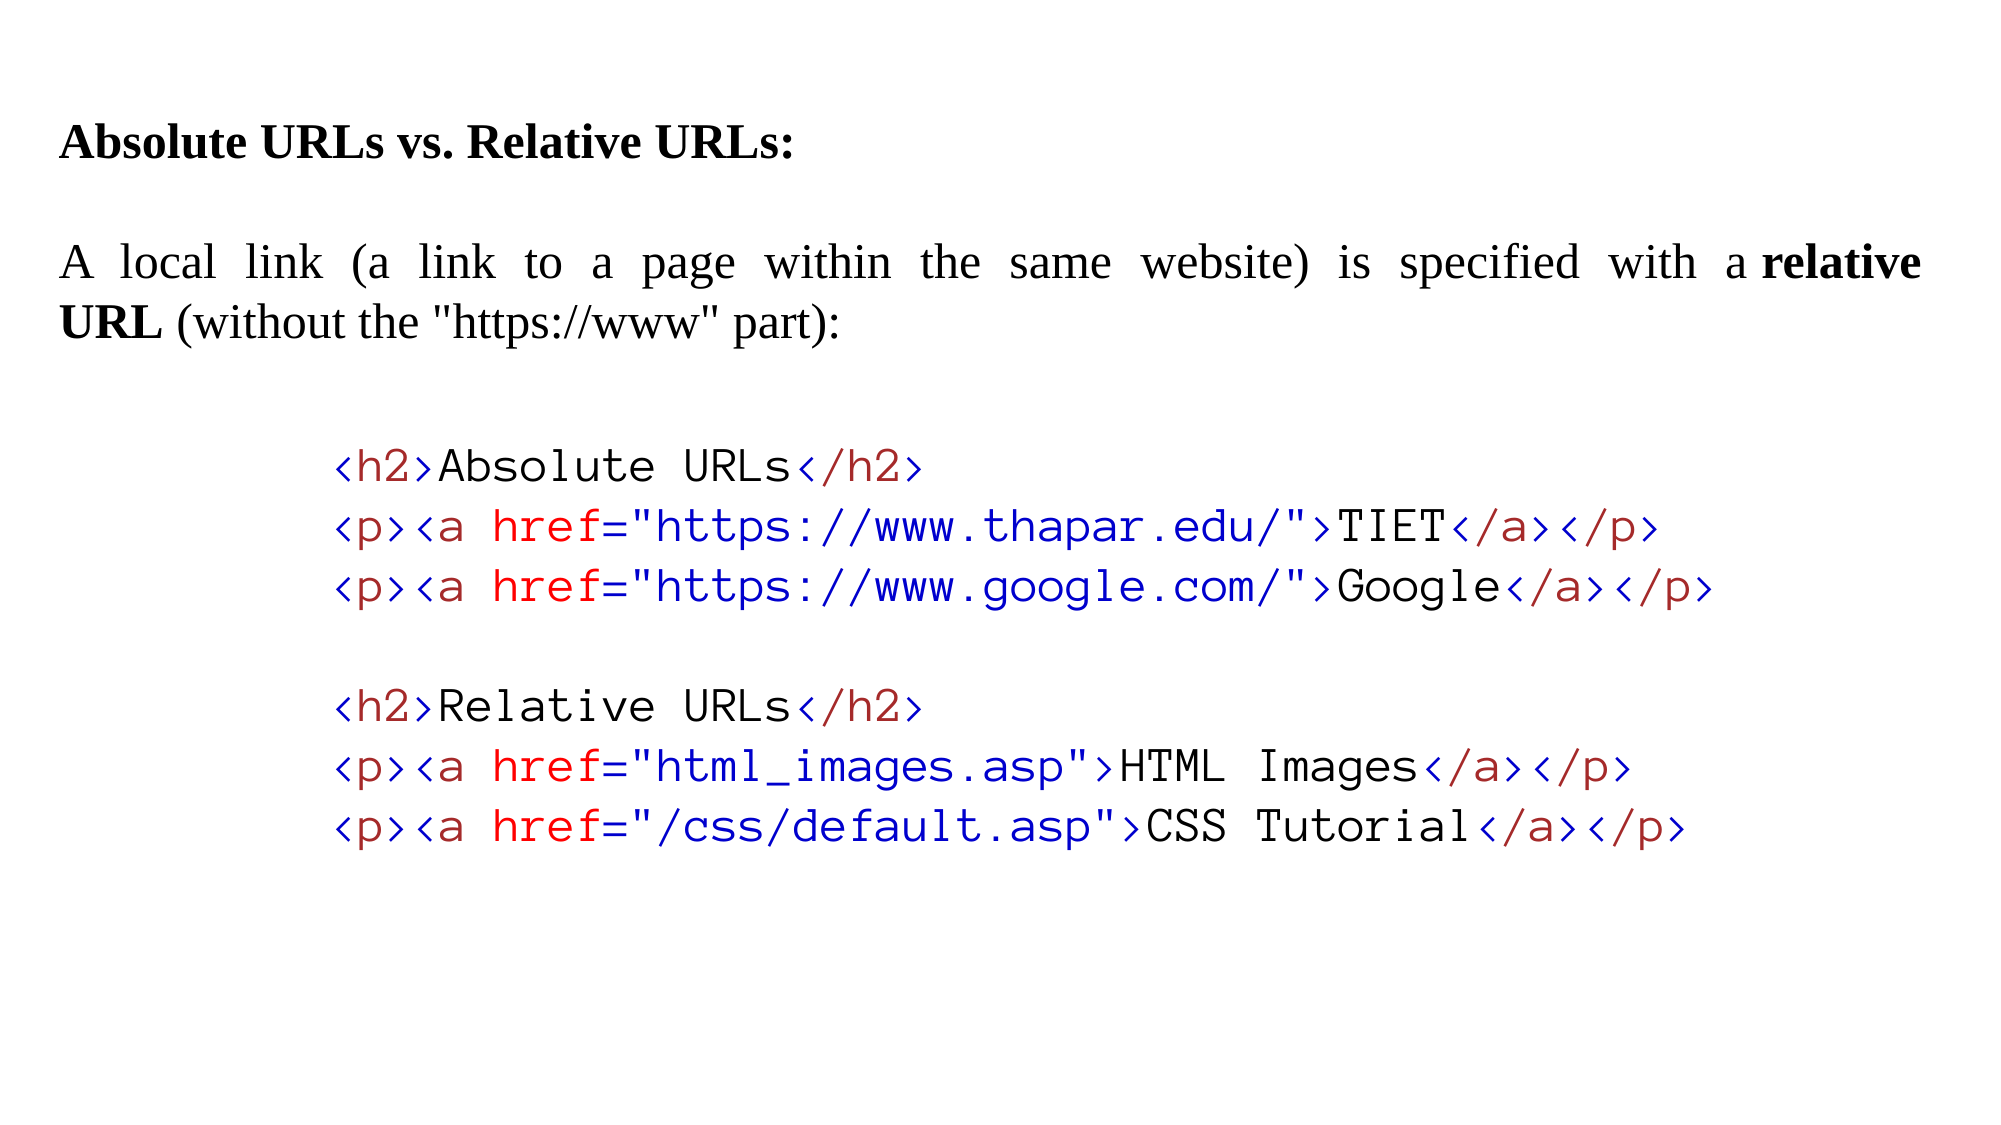

Absolute URLs vs. Relative URLs:

A local link (a link to a page within the same website) is specified with a relative URL (without the "https://www" part):
<h2>Absolute URLs</h2>
<p><a href="https://www.thapar.edu/">TIET</a></p>
<p><a href="https://www.google.com/">Google</a></p>
<h2>Relative URLs</h2>
<p><a href="html_images.asp">HTML Images</a></p>
<p><a href="/css/default.asp">CSS Tutorial</a></p>